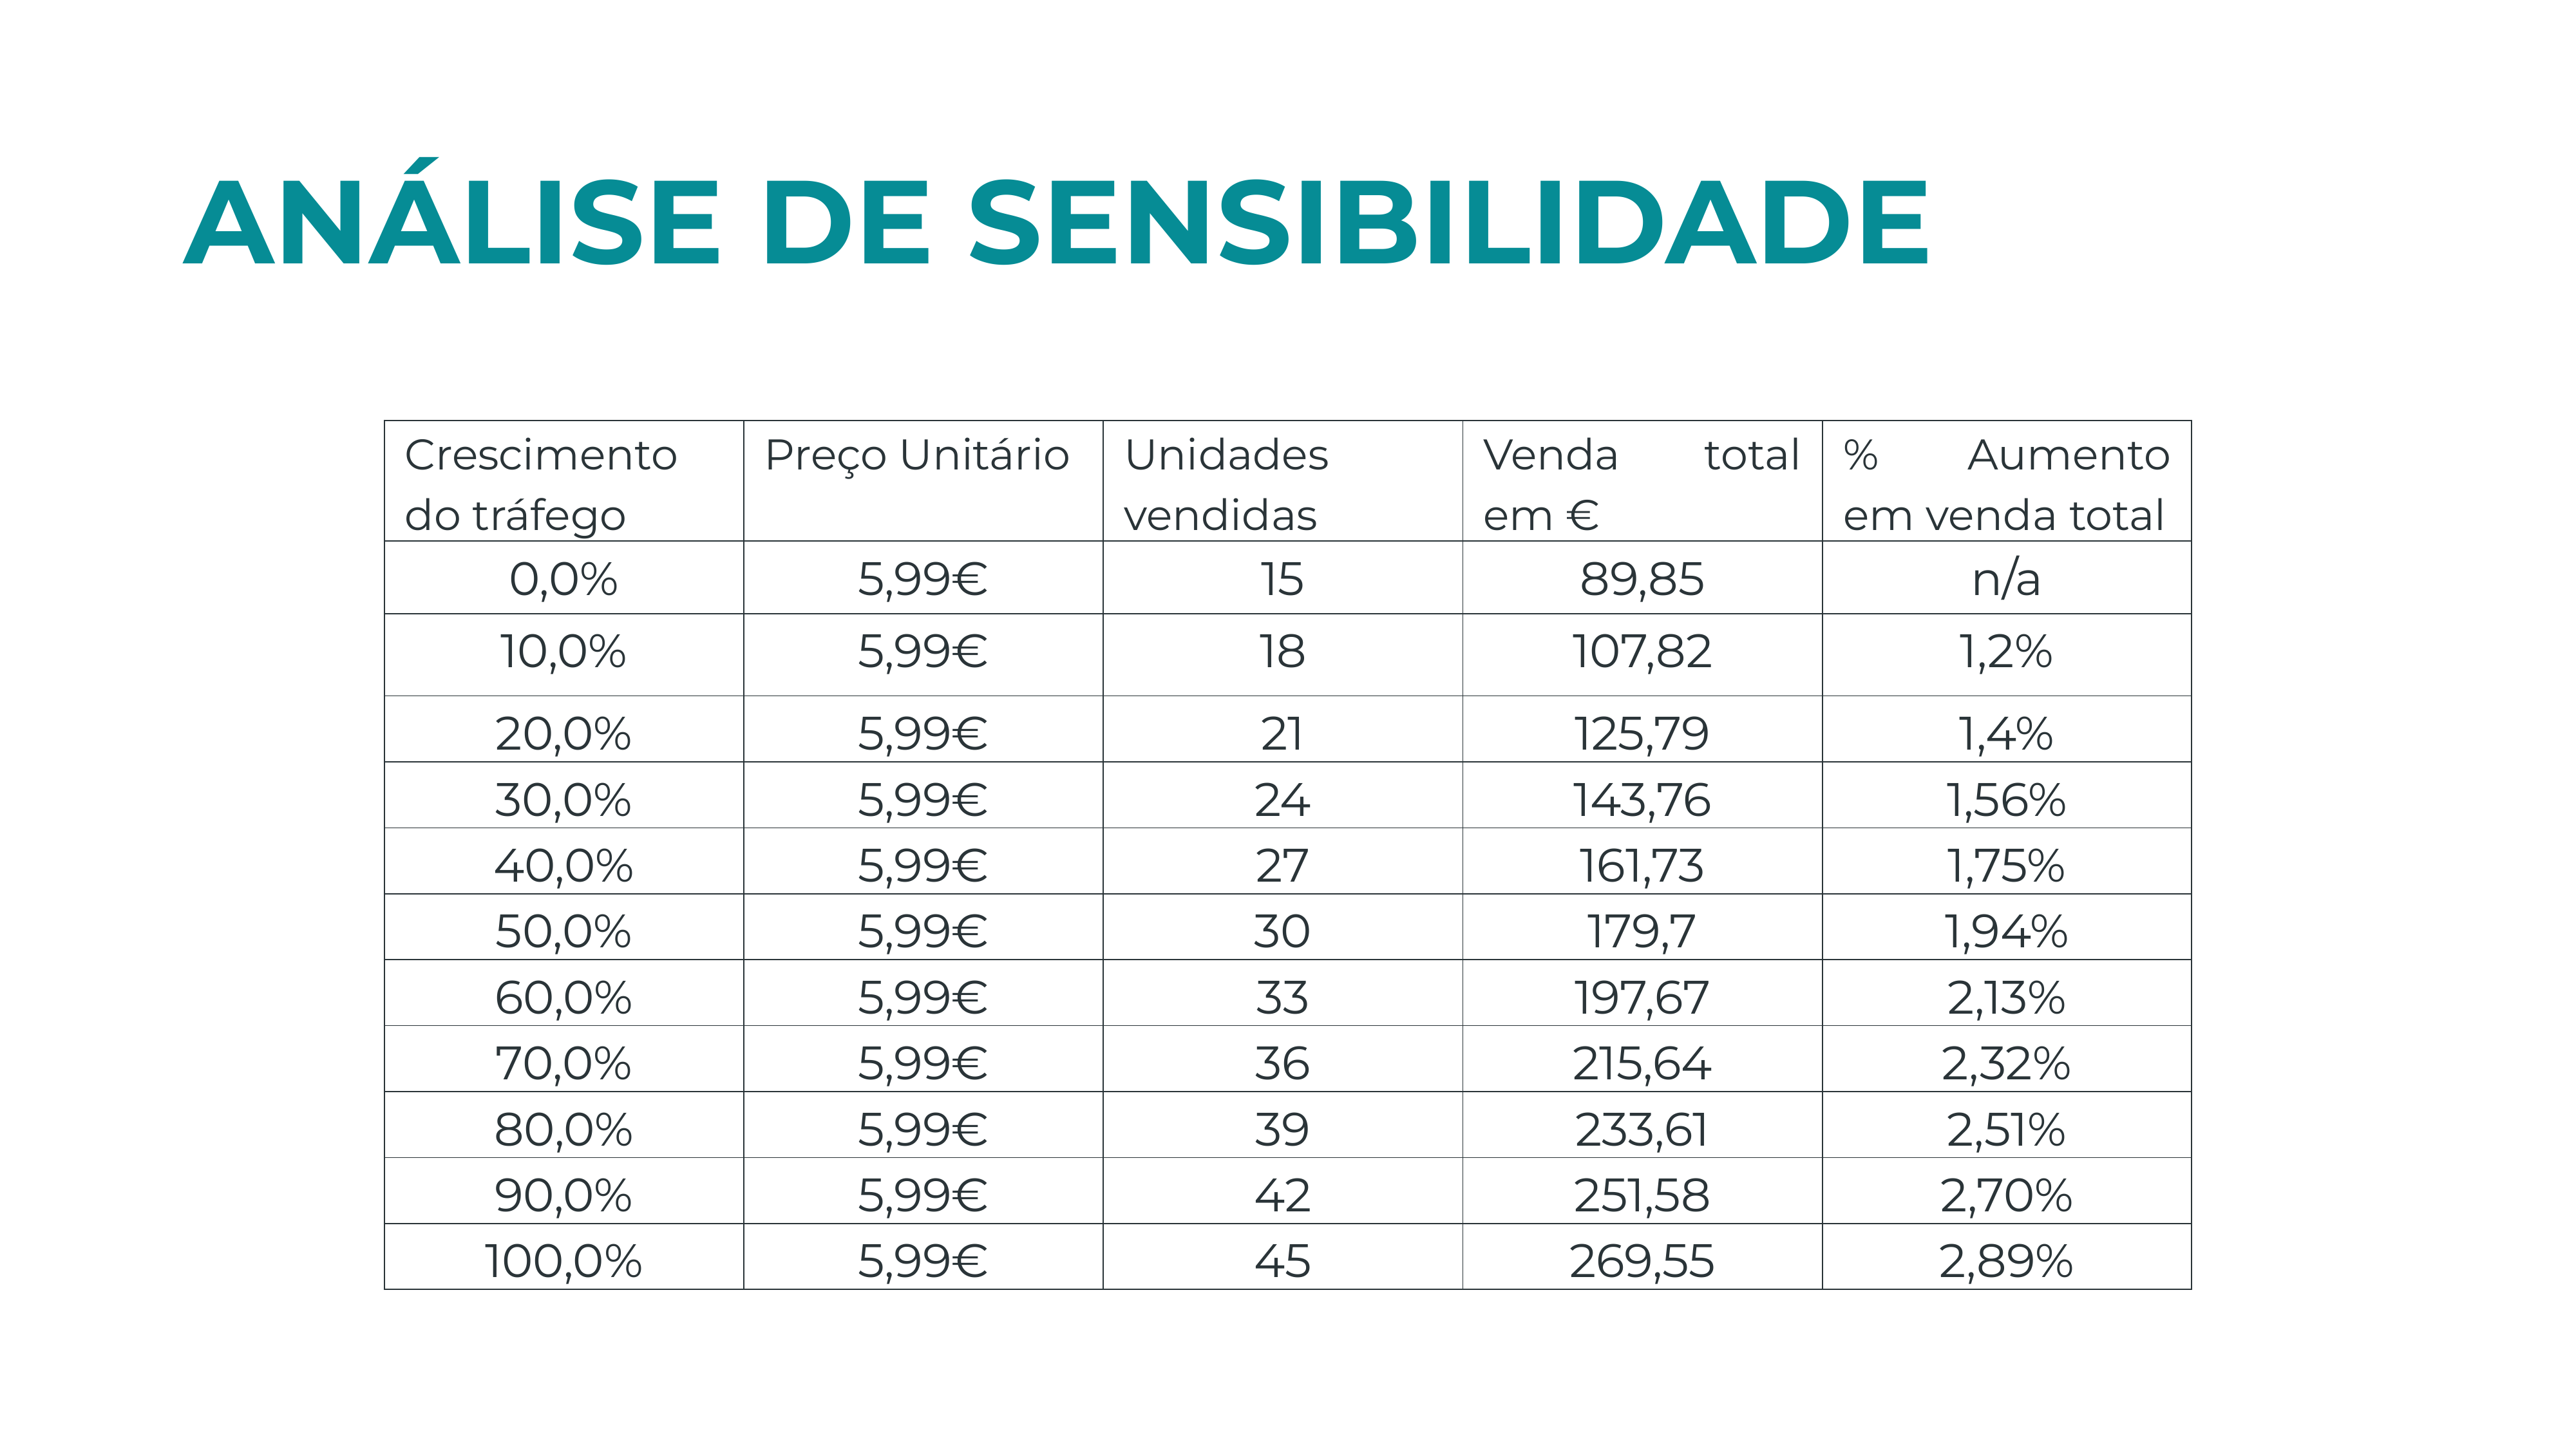

# Análise de sensibilidade
| Crescimento do tráfego | Preço Unitário | Unidades vendidas | Venda total em € | % Aumento em venda total |
| --- | --- | --- | --- | --- |
| 0,0% | 5,99€ | 15 | 89,85 | n/a |
| 10,0% | 5,99€ | 18 | 107,82 | 1,2% |
| 20,0% | 5,99€ | 21 | 125,79 | 1,4% |
| 30,0% | 5,99€ | 24 | 143,76 | 1,56% |
| 40,0% | 5,99€ | 27 | 161,73 | 1,75% |
| 50,0% | 5,99€ | 30 | 179,7 | 1,94% |
| 60,0% | 5,99€ | 33 | 197,67 | 2,13% |
| 70,0% | 5,99€ | 36 | 215,64 | 2,32% |
| 80,0% | 5,99€ | 39 | 233,61 | 2,51% |
| 90,0% | 5,99€ | 42 | 251,58 | 2,70% |
| 100,0% | 5,99€ | 45 | 269,55 | 2,89% |